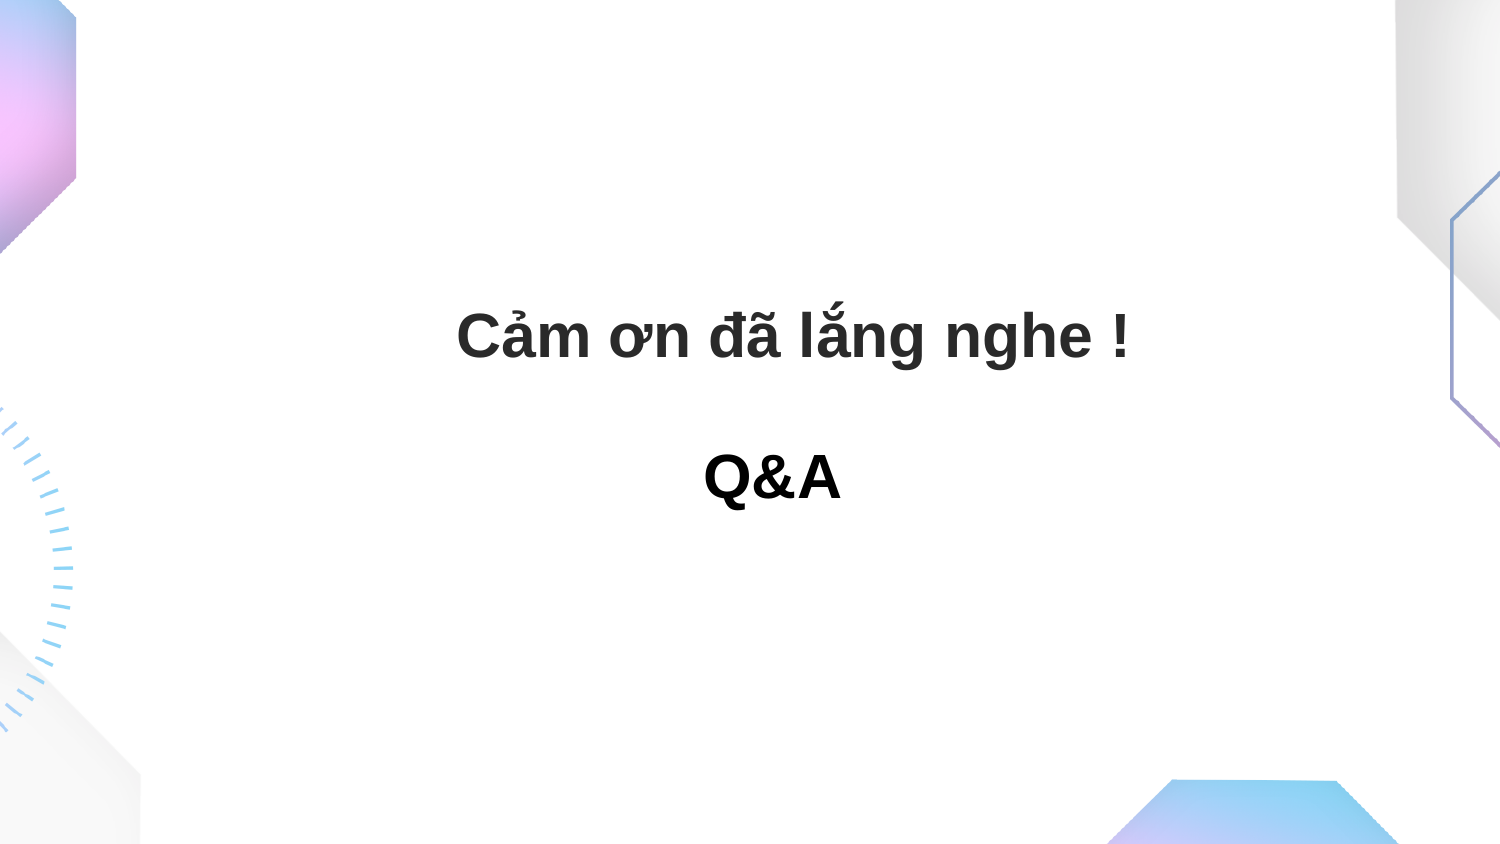

# Cảm ơn đã lắng nghe !
Q&A